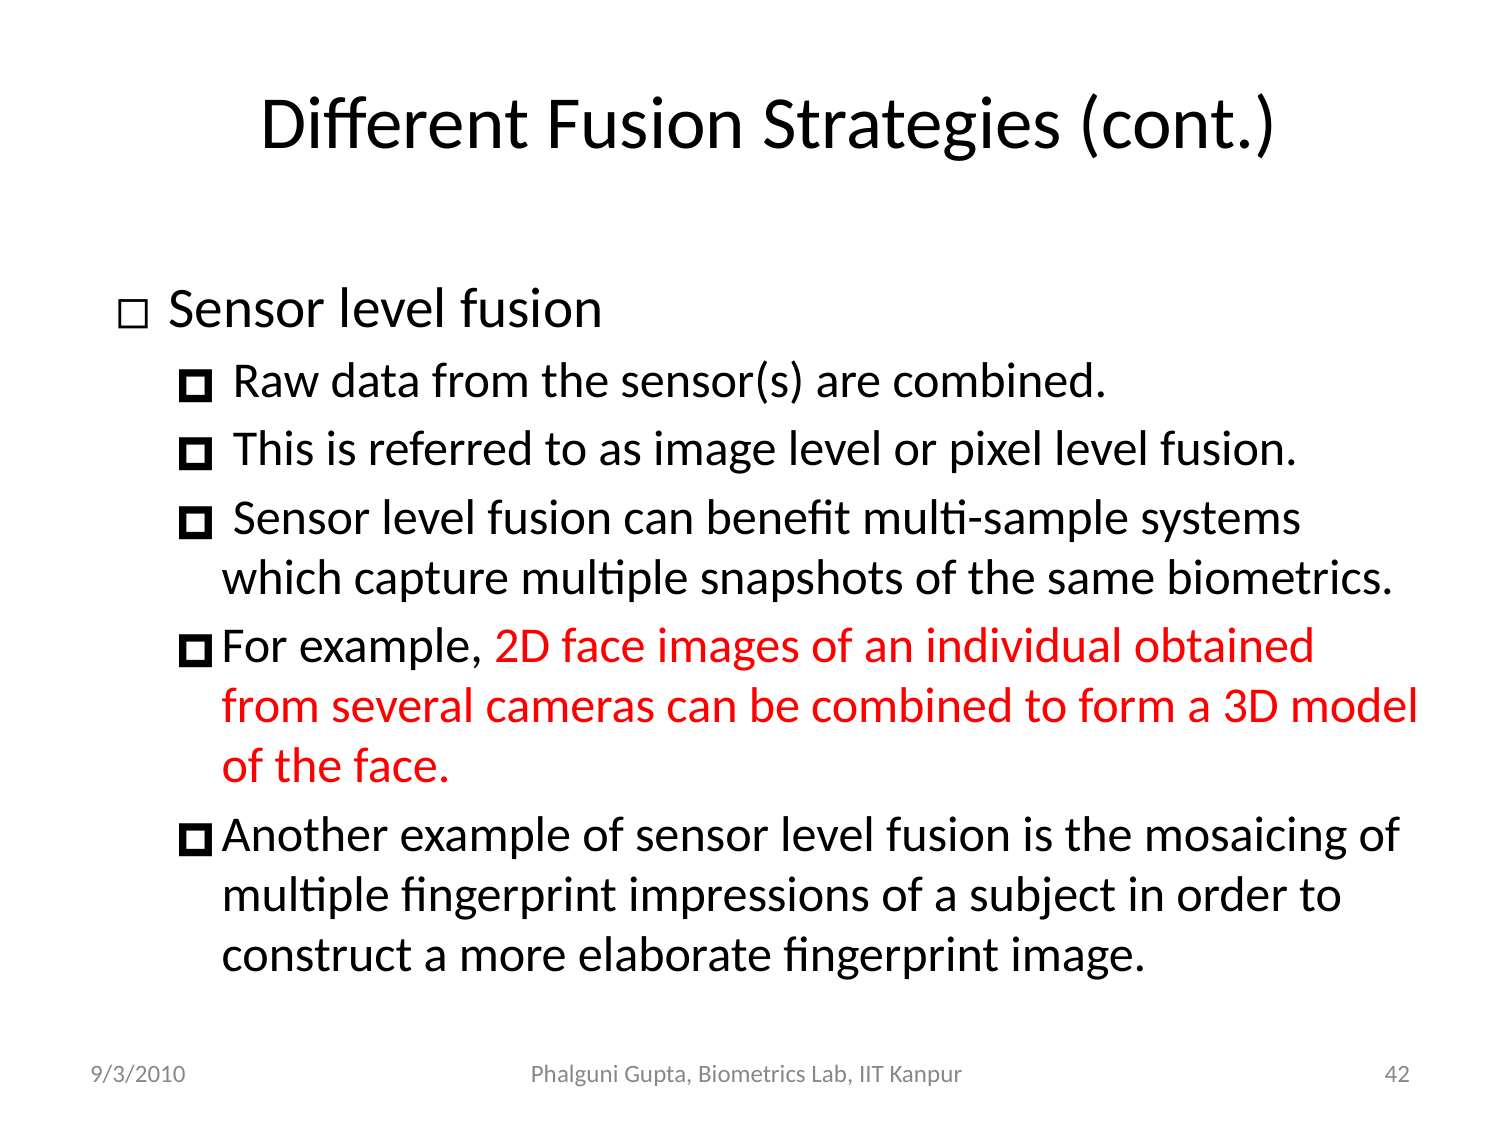

# Different Fusion Strategies (cont.)
Sensor level fusion
 Raw data from the sensor(s) are combined.
 This is referred to as image level or pixel level fusion.
 Sensor level fusion can benefit multi-sample systems which capture multiple snapshots of the same biometrics.
For example, 2D face images of an individual obtained from several cameras can be combined to form a 3D model of the face.
Another example of sensor level fusion is the mosaicing of multiple fingerprint impressions of a subject in order to construct a more elaborate fingerprint image.
9/3/2010
Phalguni Gupta, Biometrics Lab, IIT Kanpur
42